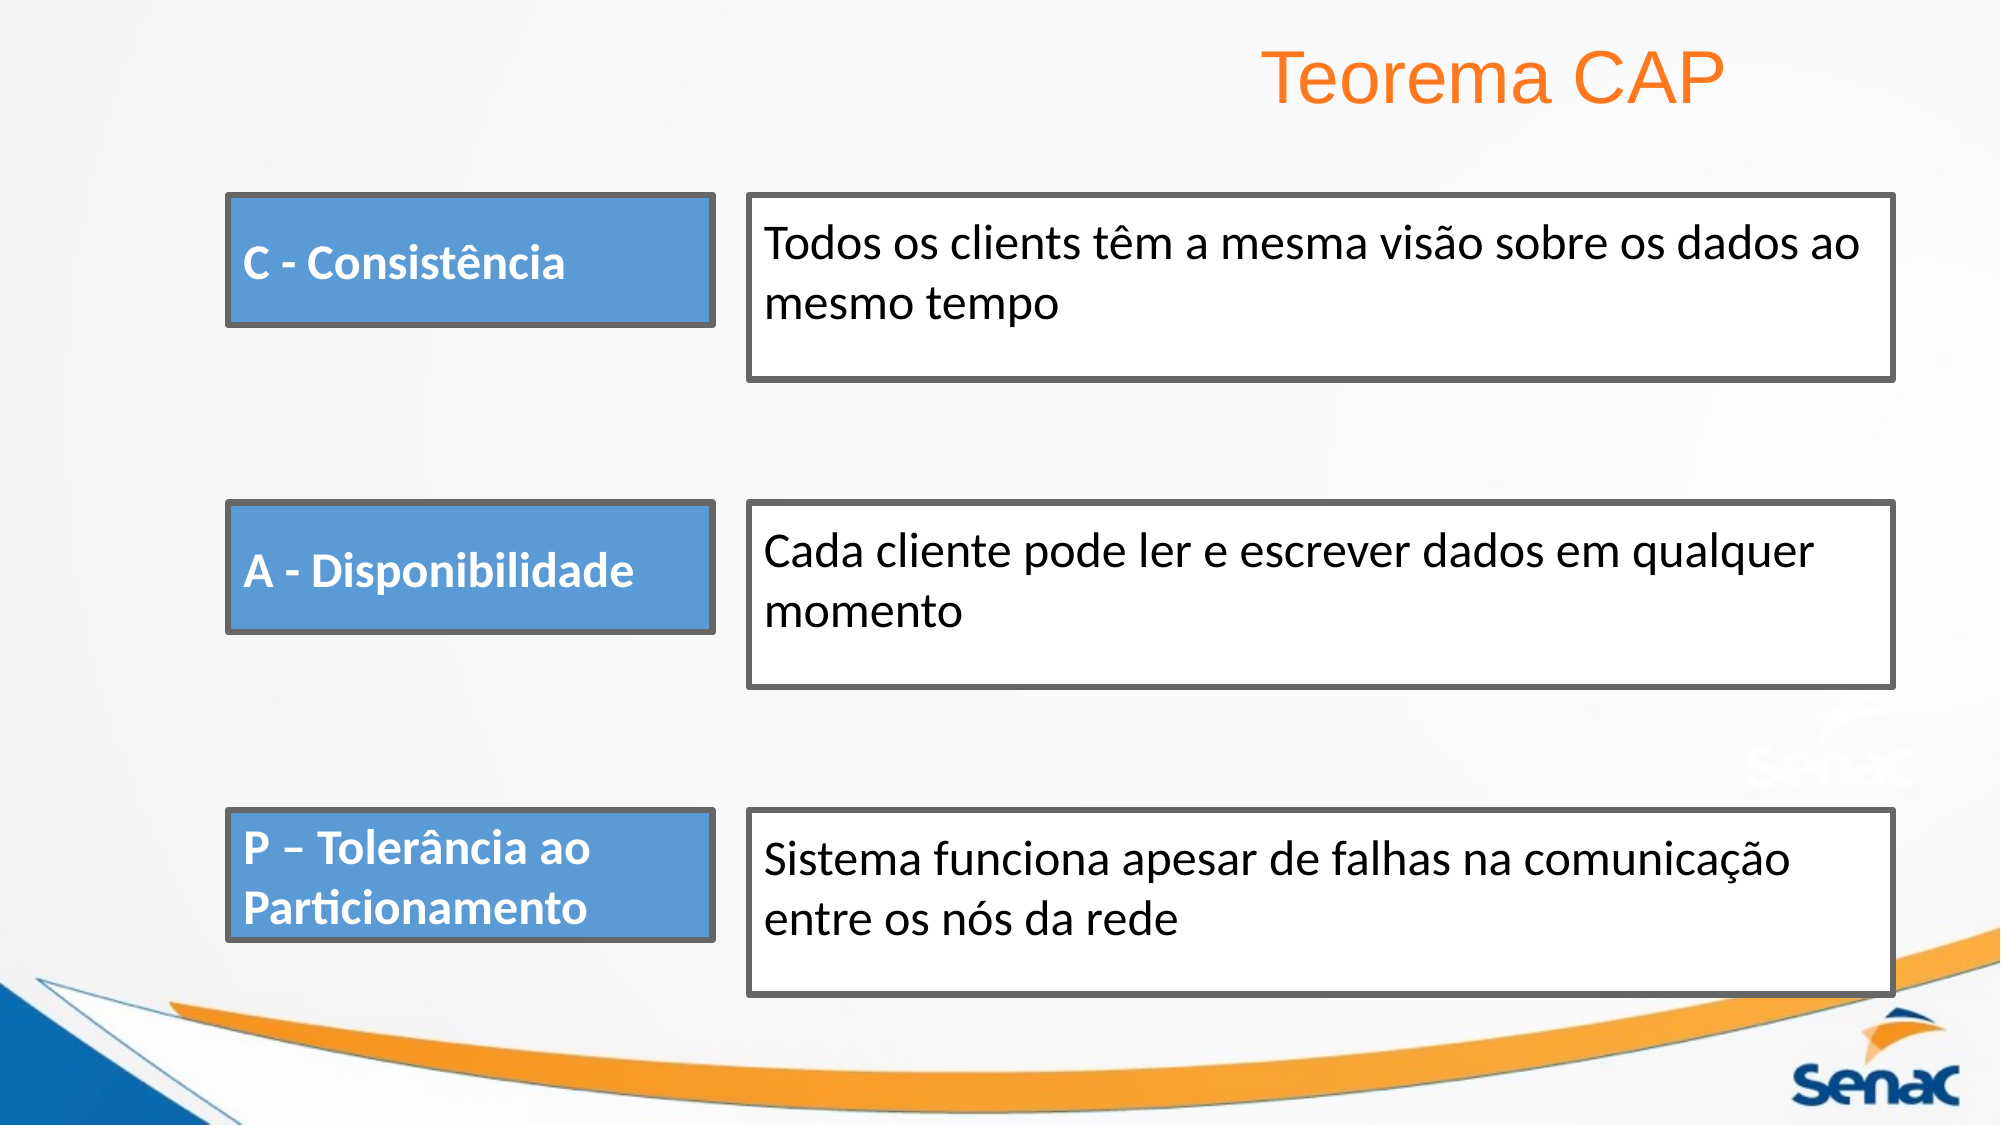

Teorema CAP
Todos os clients têm a mesma visão sobre os dados ao mesmo tempo
C - Consistência
Cada cliente pode ler e escrever dados em qualquer momento

A - Disponibilidade
Sistema funciona apesar de falhas na comunicação entre os nós da rede
P – Tolerância ao Particionamento